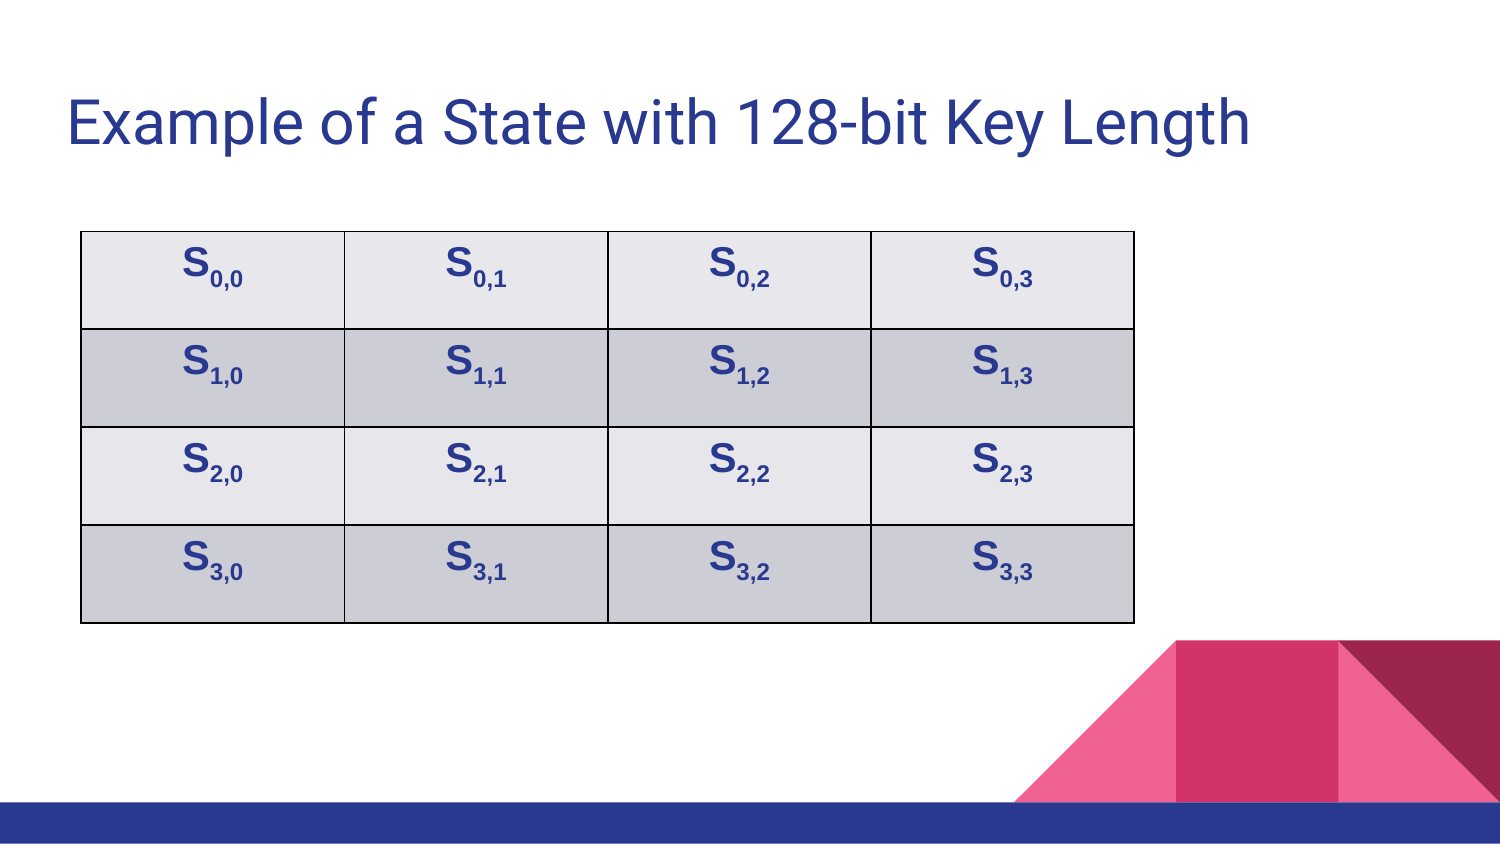

# Example of a State with 128-bit Key Length

| S0,0 | S0,1 | S0,2 | S0,3 |
| --- | --- | --- | --- |
| S1,0 | S1,1 | S1,2 | S1,3 |
| S2,0 | S2,1 | S2,2 | S2,3 |
| S3,0 | S3,1 | S3,2 | S3,3 |